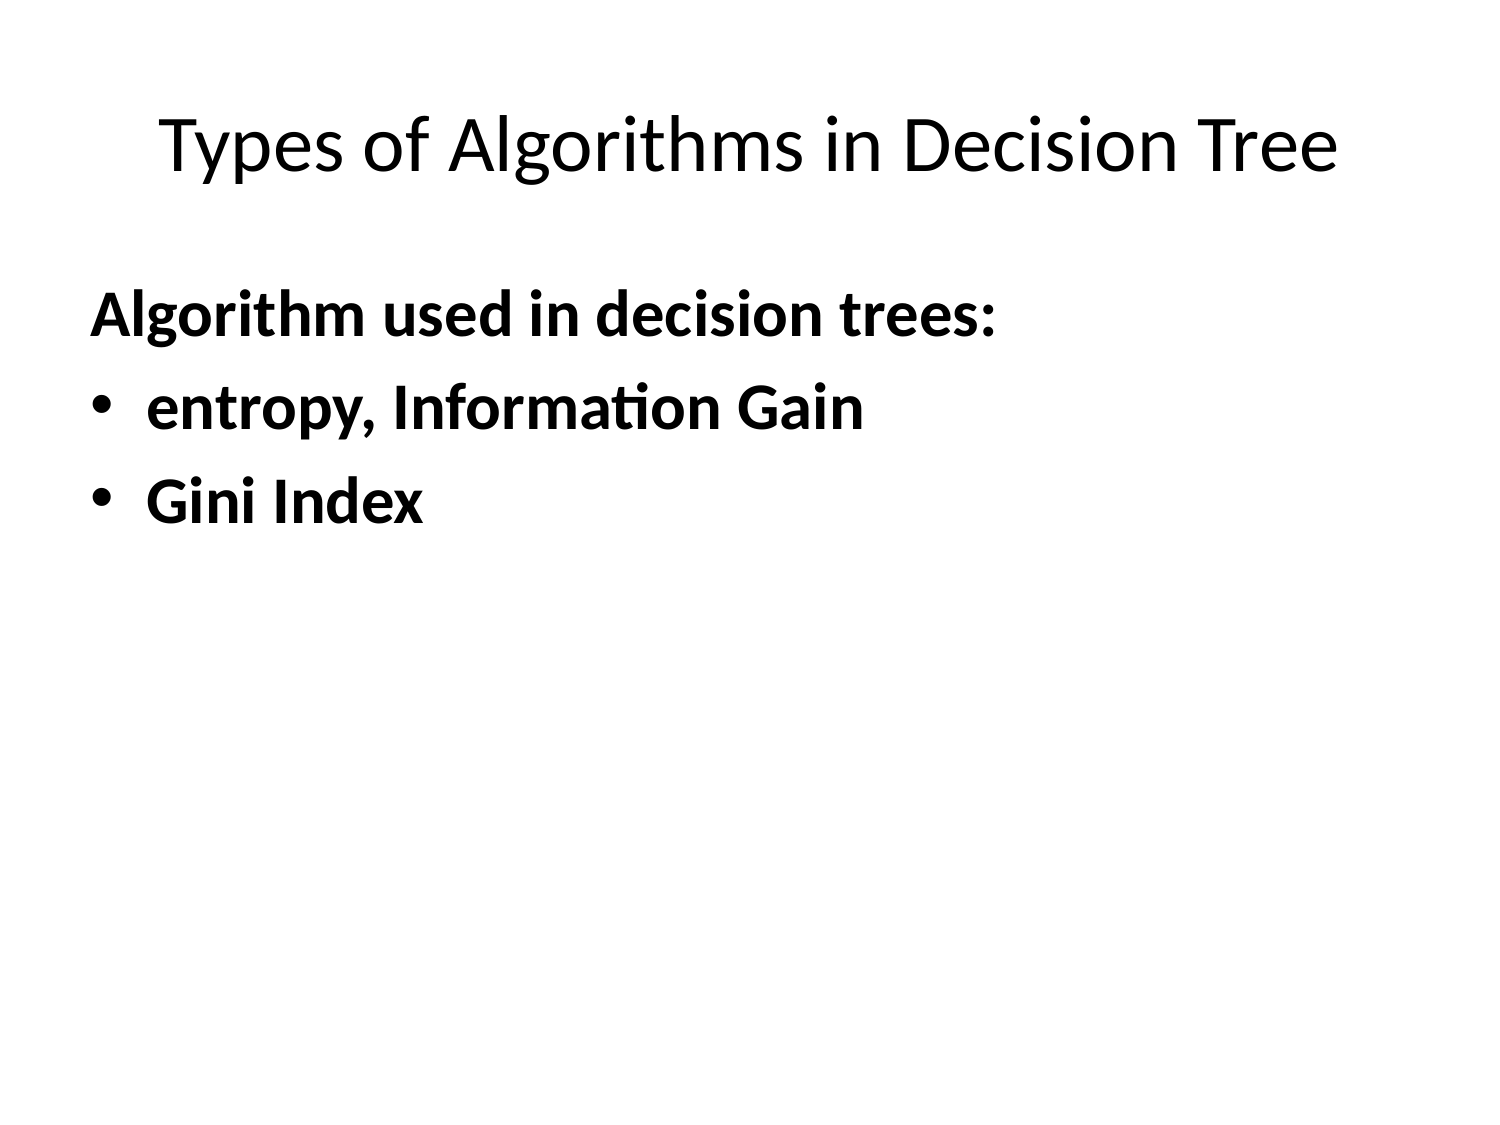

# Types of Algorithms in Decision Tree
Algorithm used in decision trees:
entropy, Information Gain
Gini Index